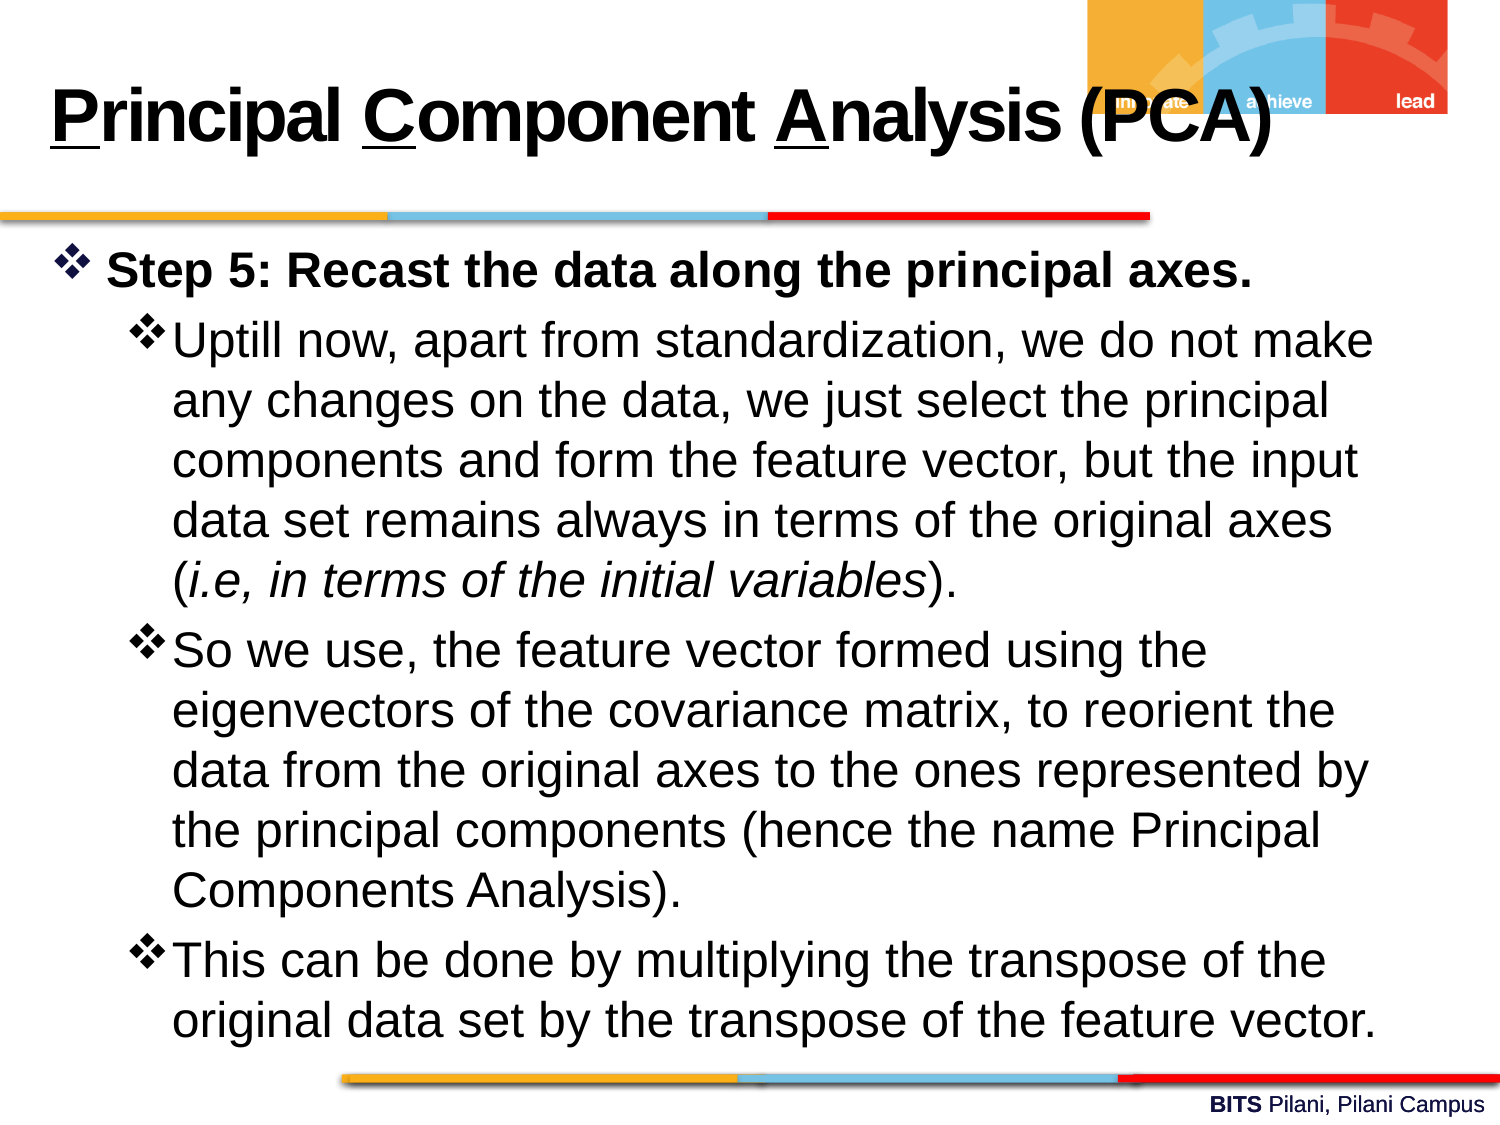

Principal Component Analysis (PCA)
Step 5: Recast the data along the principal axes.
Uptill now, apart from standardization, we do not make any changes on the data, we just select the principal components and form the feature vector, but the input data set remains always in terms of the original axes (i.e, in terms of the initial variables).
So we use, the feature vector formed using the eigenvectors of the covariance matrix, to reorient the data from the original axes to the ones represented by the principal components (hence the name Principal Components Analysis).
This can be done by multiplying the transpose of the original data set by the transpose of the feature vector.